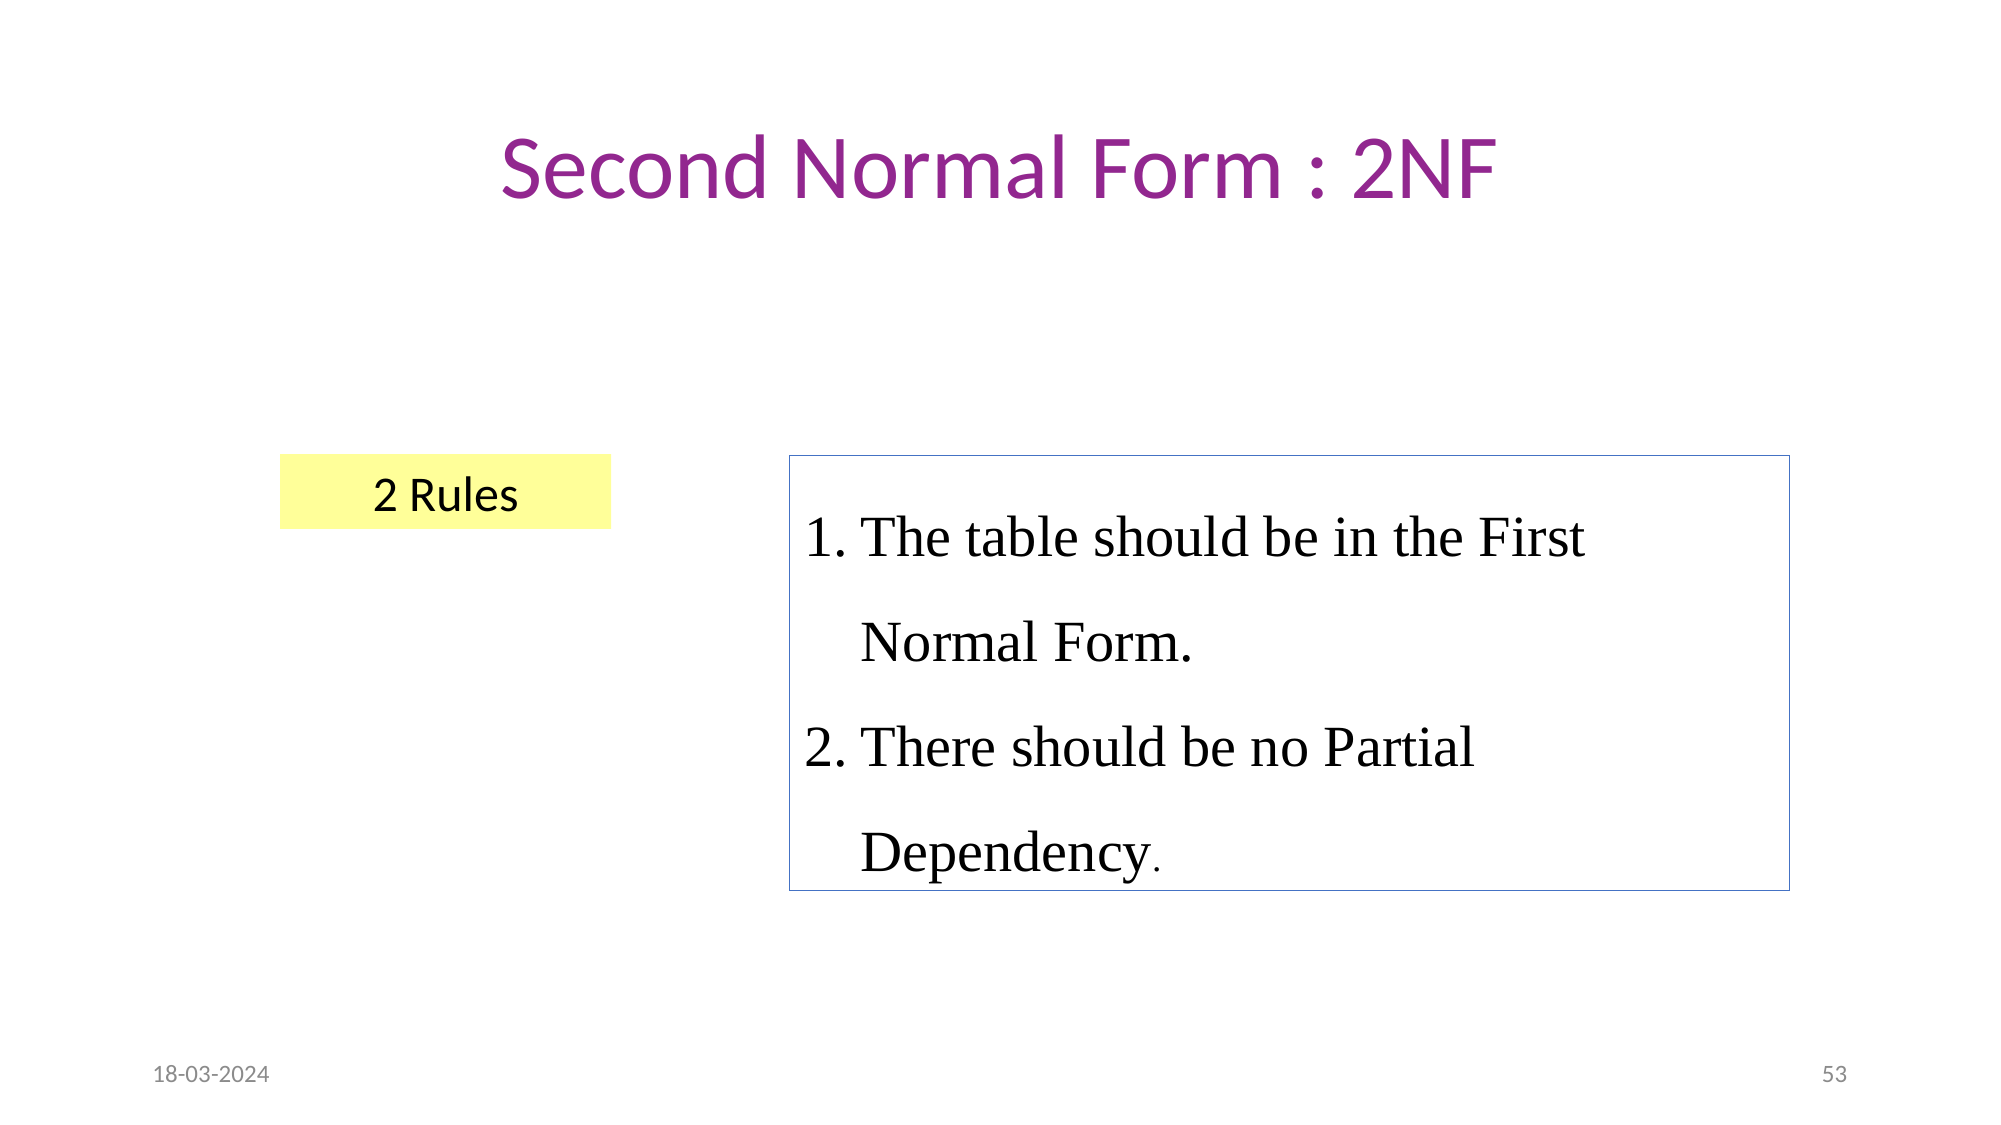

# Second Normal Form : 2NF

2 Rules
The table should be in the First Normal Form.
There should be no Partial Dependency.
18-03-2024
53